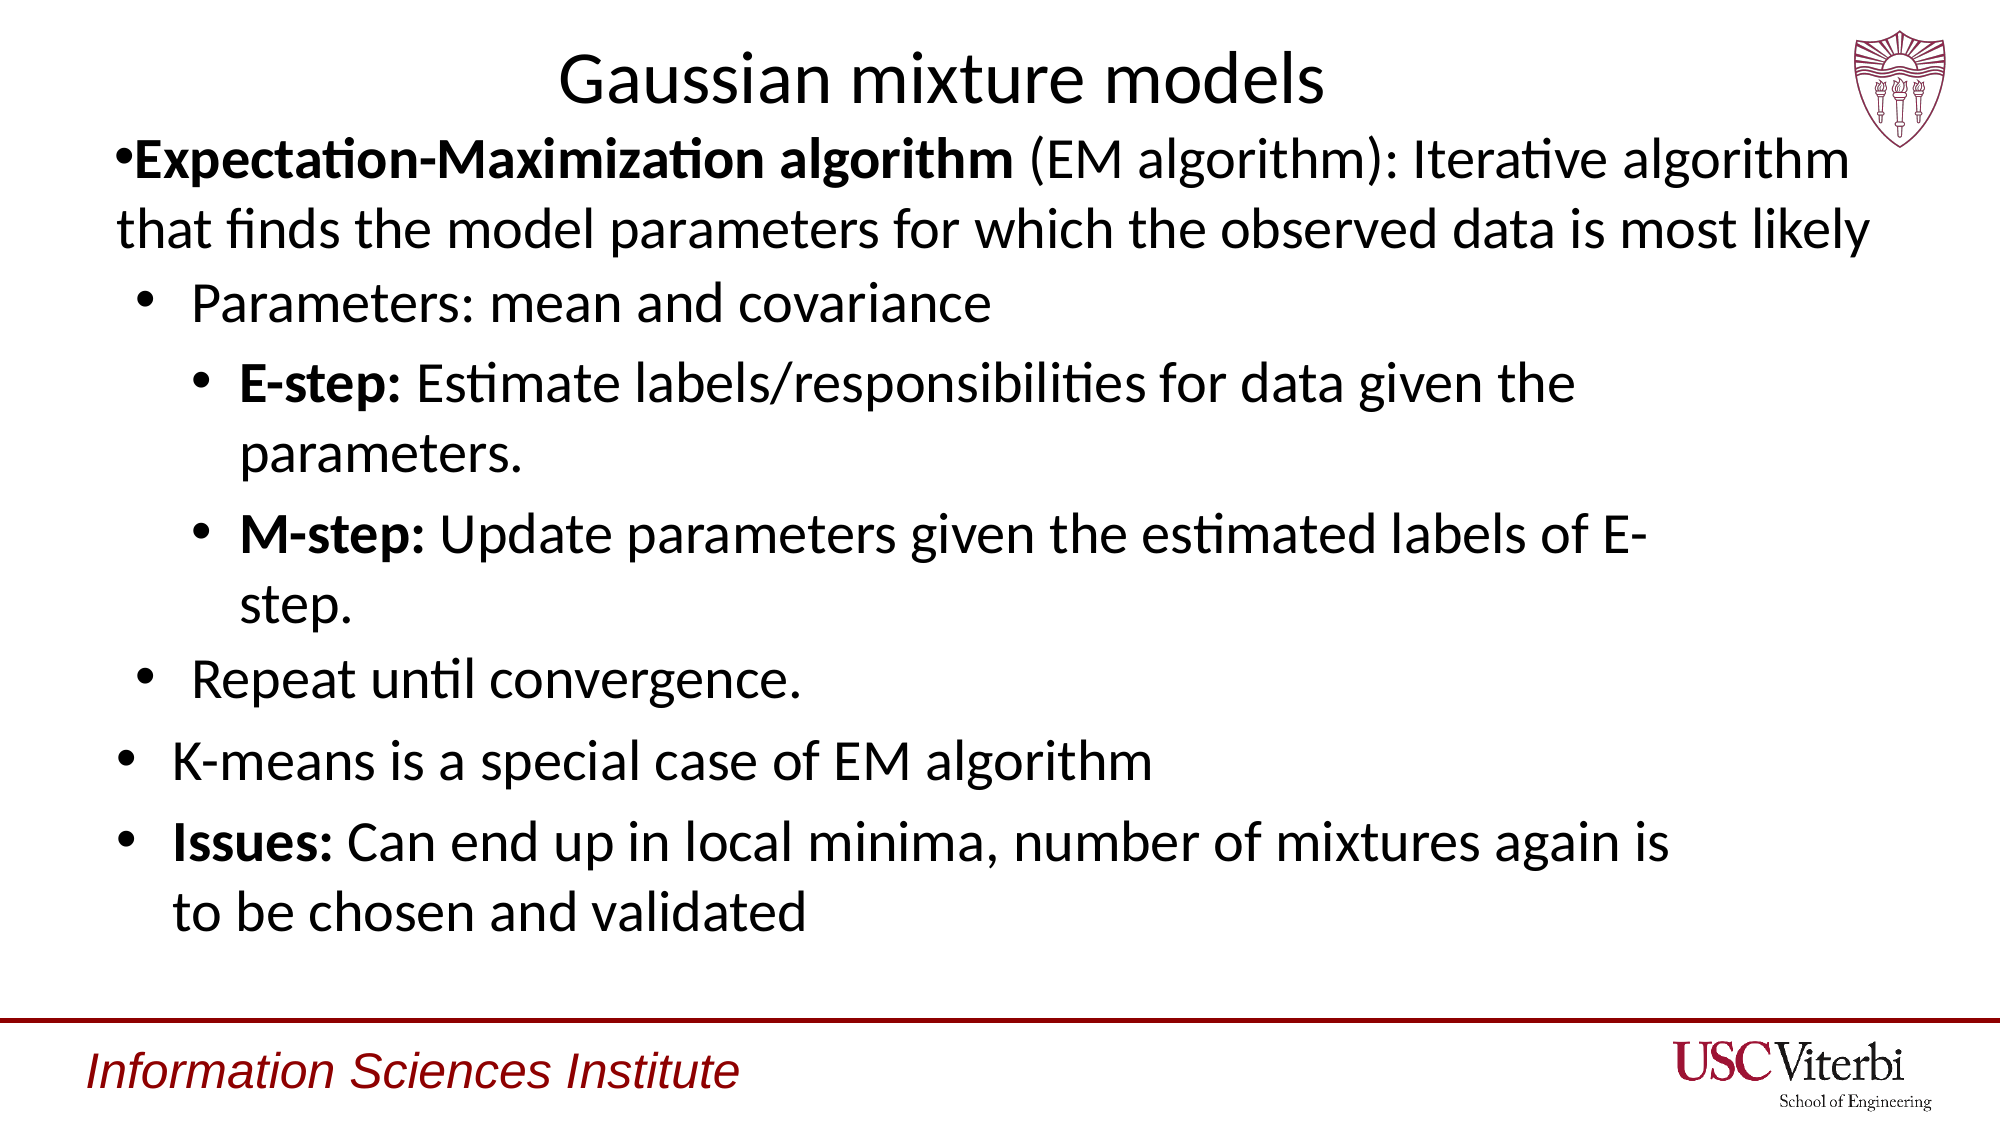

# Gaussian mixture models
Expectation-Maximization algorithm (EM algorithm): Iterative algorithm that finds the model parameters for which the observed data is most likely
Parameters: mean and covariance
E-step: Estimate labels/responsibilities for data given the parameters.
M-step: Update parameters given the estimated labels of E-step.
Repeat until convergence.
K-means is a special case of EM algorithm
Issues: Can end up in local minima, number of mixtures again is to be chosen and validated